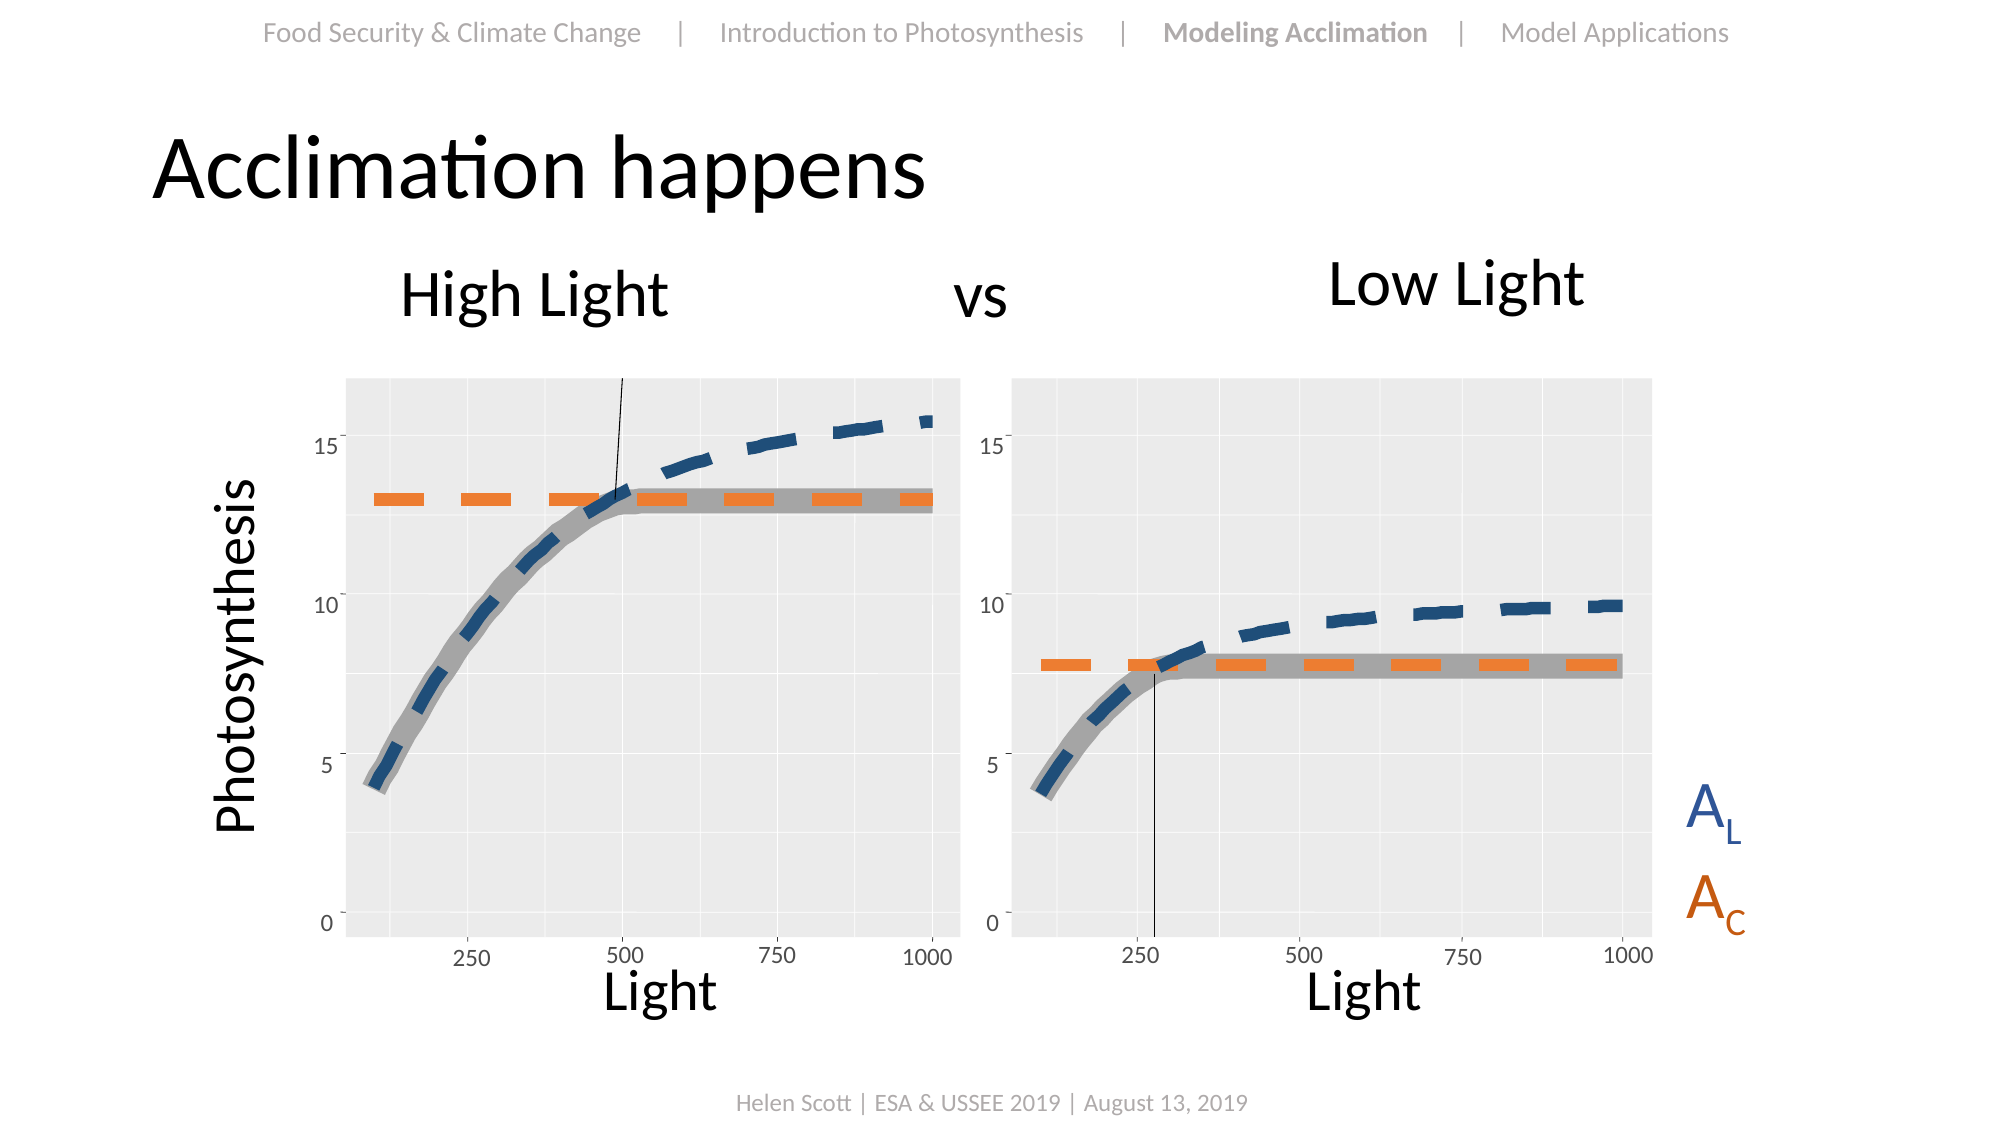

Food Security & Climate Change     |     Introduction to Photosynthesis     |     Modeling Acclimation    |     Model Applications
# Acclimation happens
Low Light
High Light
vs

15
15

10
10

Photosynthesis

5
5

0
0

500
750
250
500
1000
1000
750
250
Light
Light
AL
AC
Helen Scott | ESA & USSEE 2019 | August 13, 2019